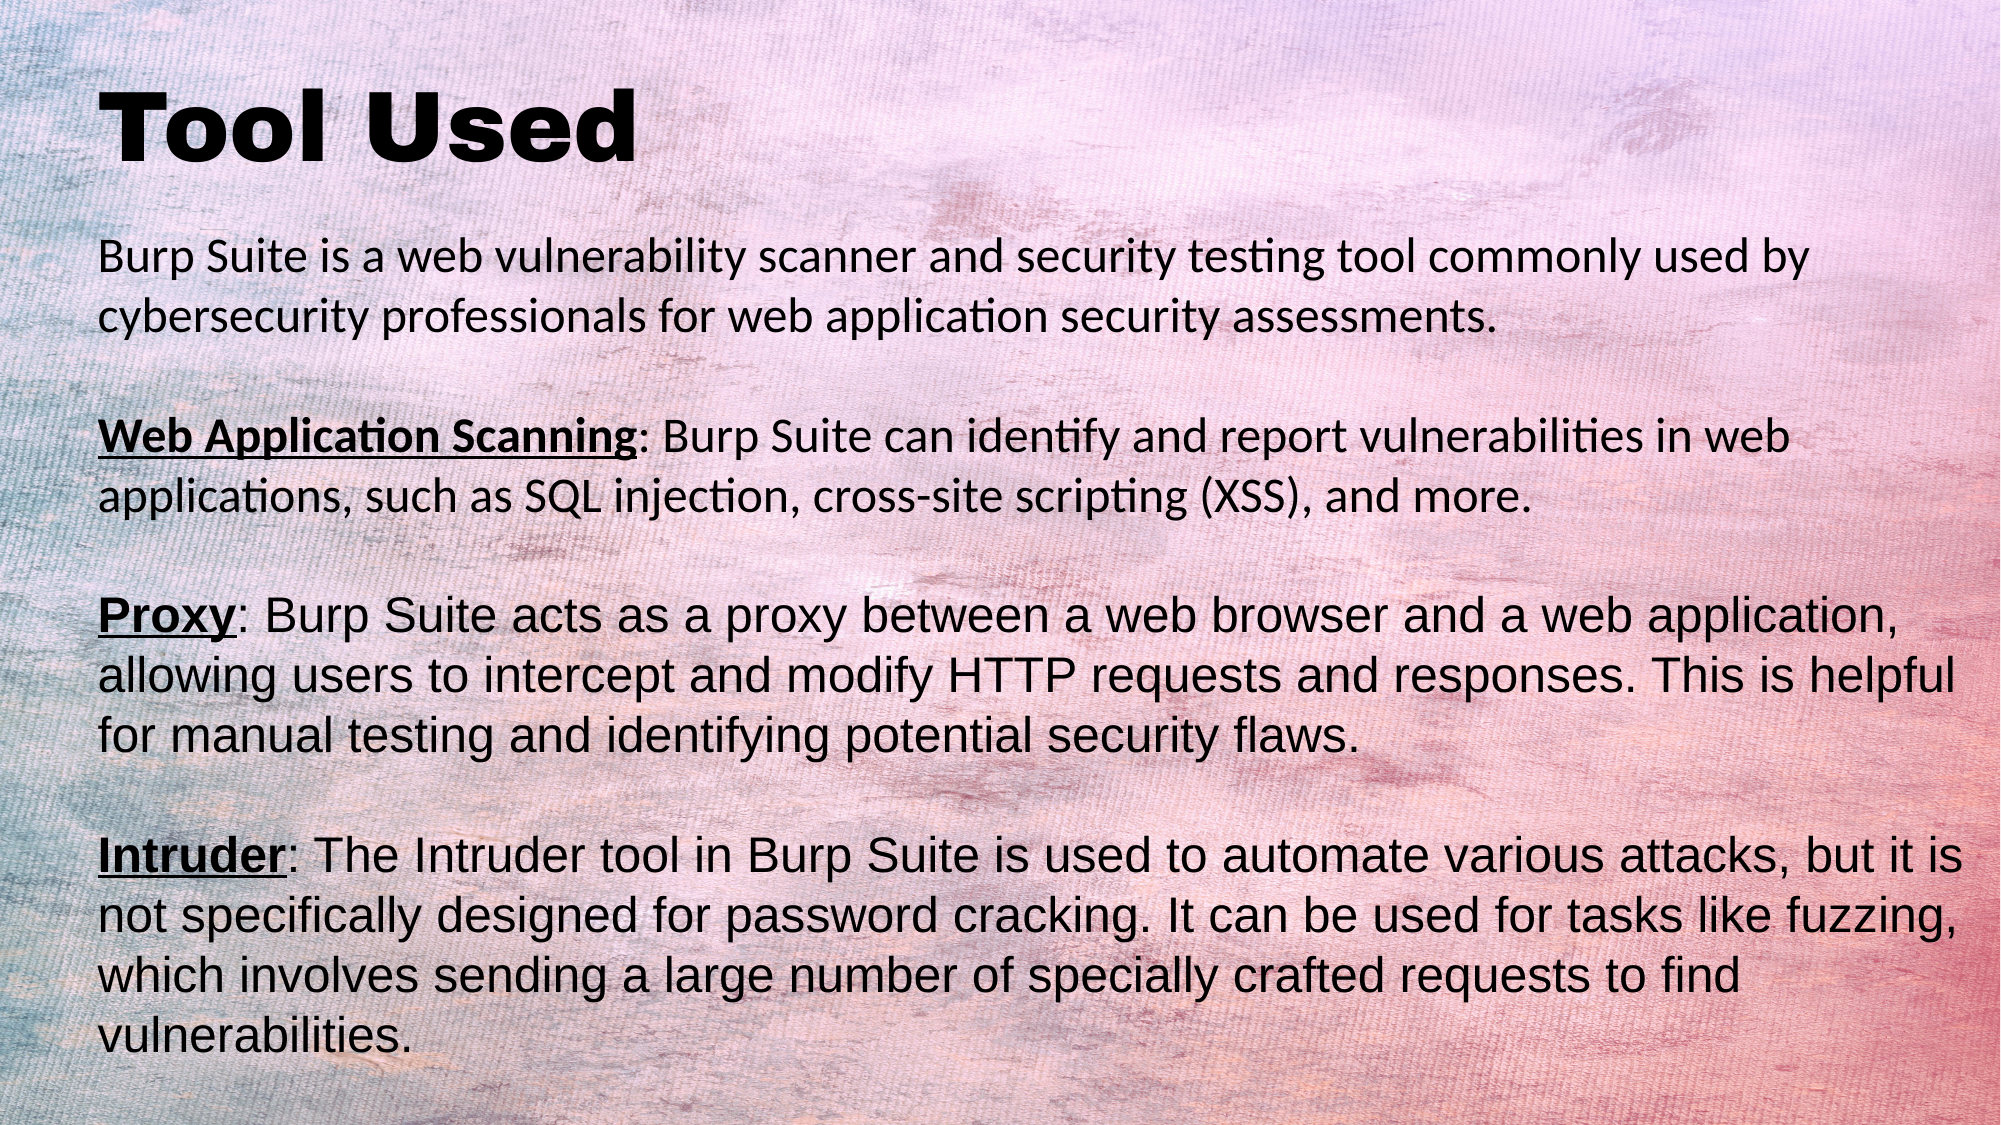

Tool Used
Burp Suite is a web vulnerability scanner and security testing tool commonly used by cybersecurity professionals for web application security assessments.

Web Application Scanning: Burp Suite can identify and report vulnerabilities in web applications, such as SQL injection, cross-site scripting (XSS), and more.

Proxy: Burp Suite acts as a proxy between a web browser and a web application, allowing users to intercept and modify HTTP requests and responses. This is helpful for manual testing and identifying potential security flaws.

Intruder: The Intruder tool in Burp Suite is used to automate various attacks, but it is not specifically designed for password cracking. It can be used for tasks like fuzzing, which involves sending a large number of specially crafted requests to find vulnerabilities.